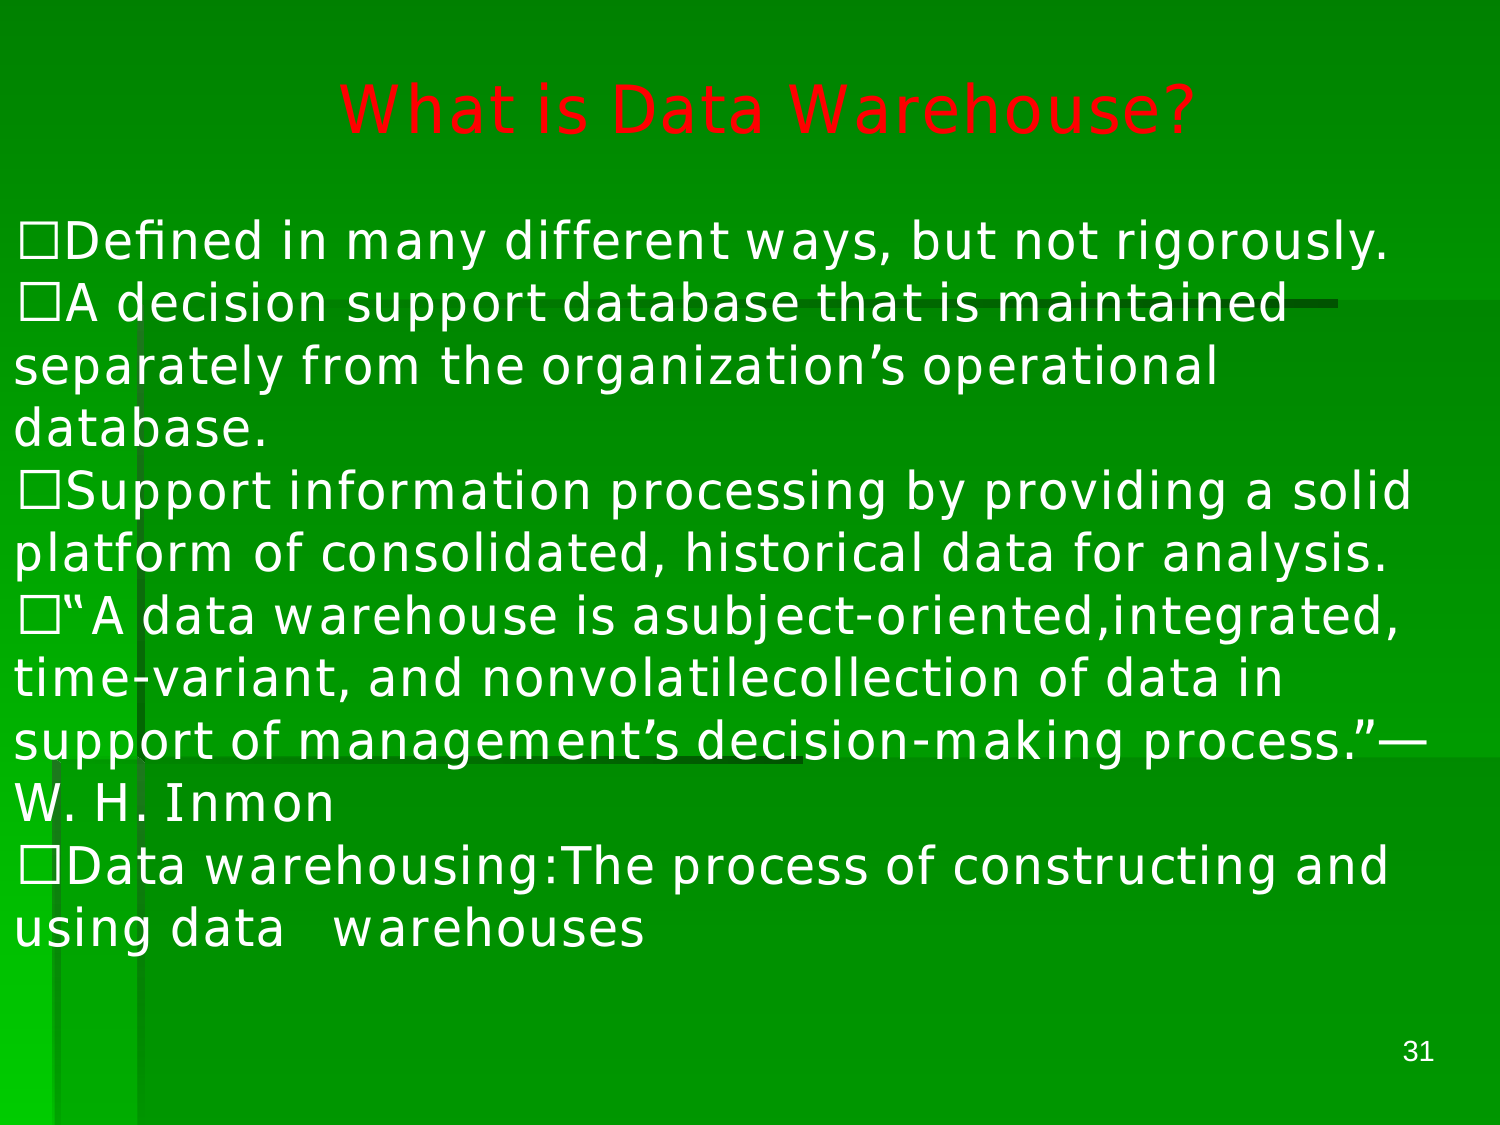

What is Data Warehouse?

􀂄Defined in many different ways, but not rigorously.
􀂄A decision support database that is maintained   separately from the organization’s operational database.
􀂄Support information processing by providing a solid platform of consolidated, historical data for analysis.
􀂄“A data warehouse is asubject-oriented,integrated, time-variant, and nonvolatilecollection of data in support of management’s decision-making process.”—W. H. Inmon
􀂄Data warehousing:The process of constructing and using data   warehouses
31